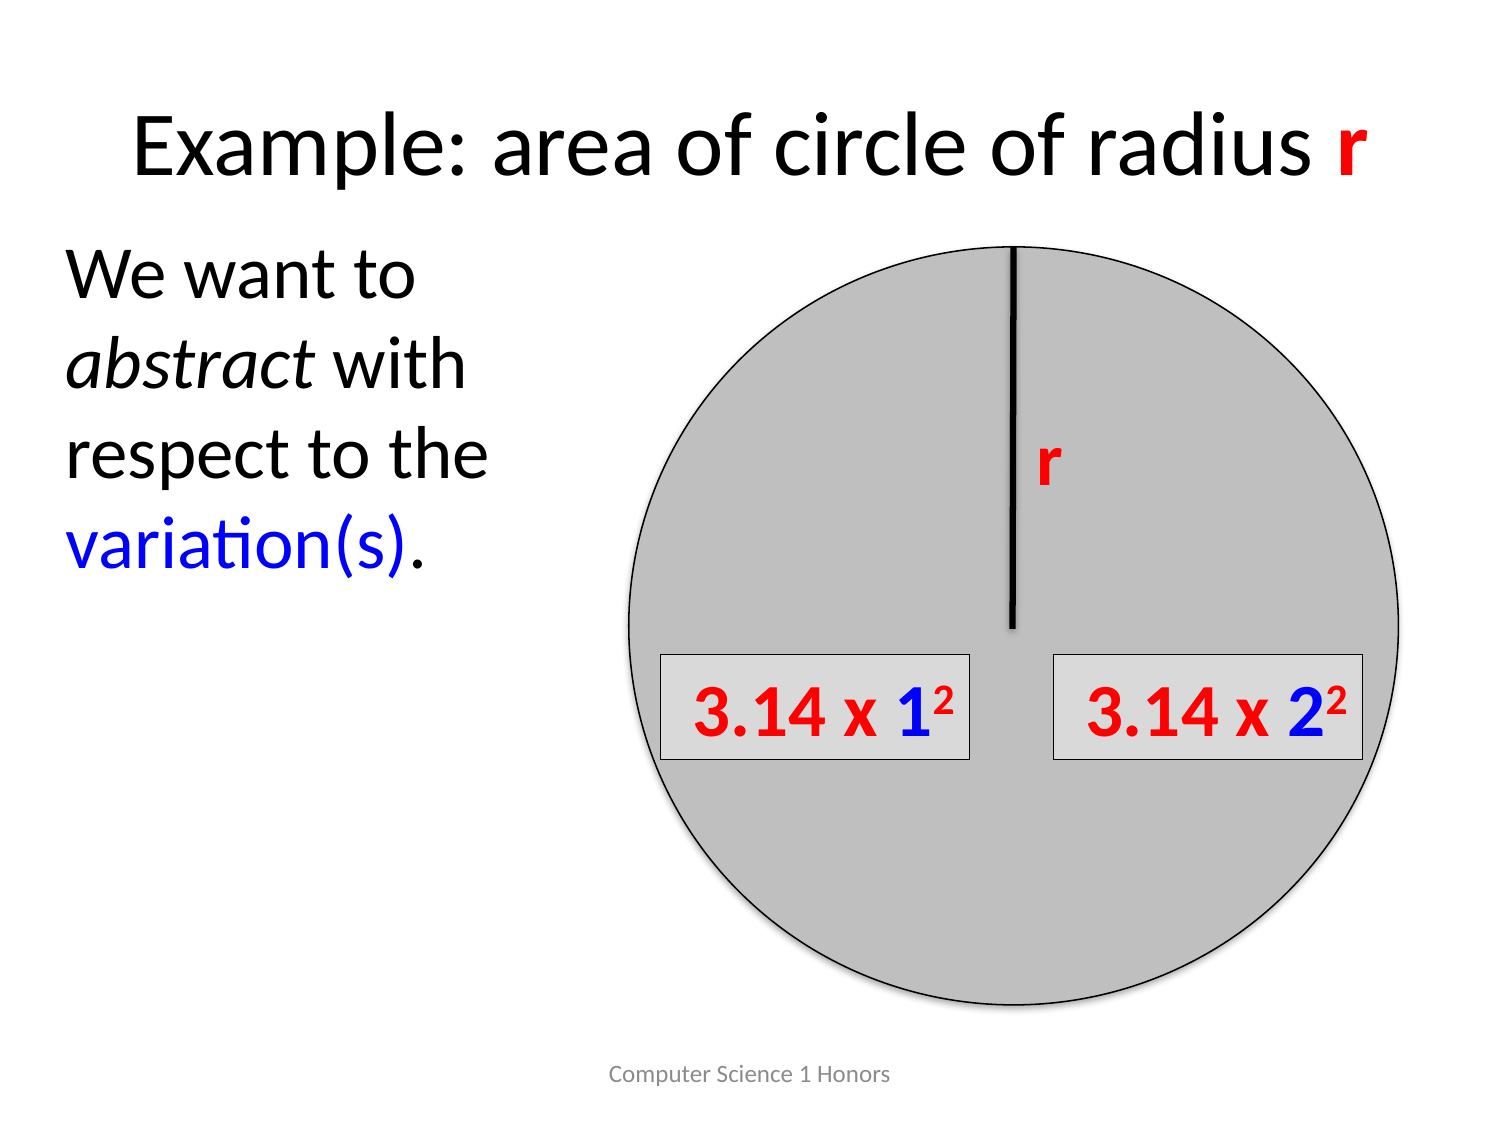

# Example: area of circle of radius r
We want to abstract with respect to the variation(s).

r
 3.14 x 12
 3.14 x 22
Computer Science 1 Honors